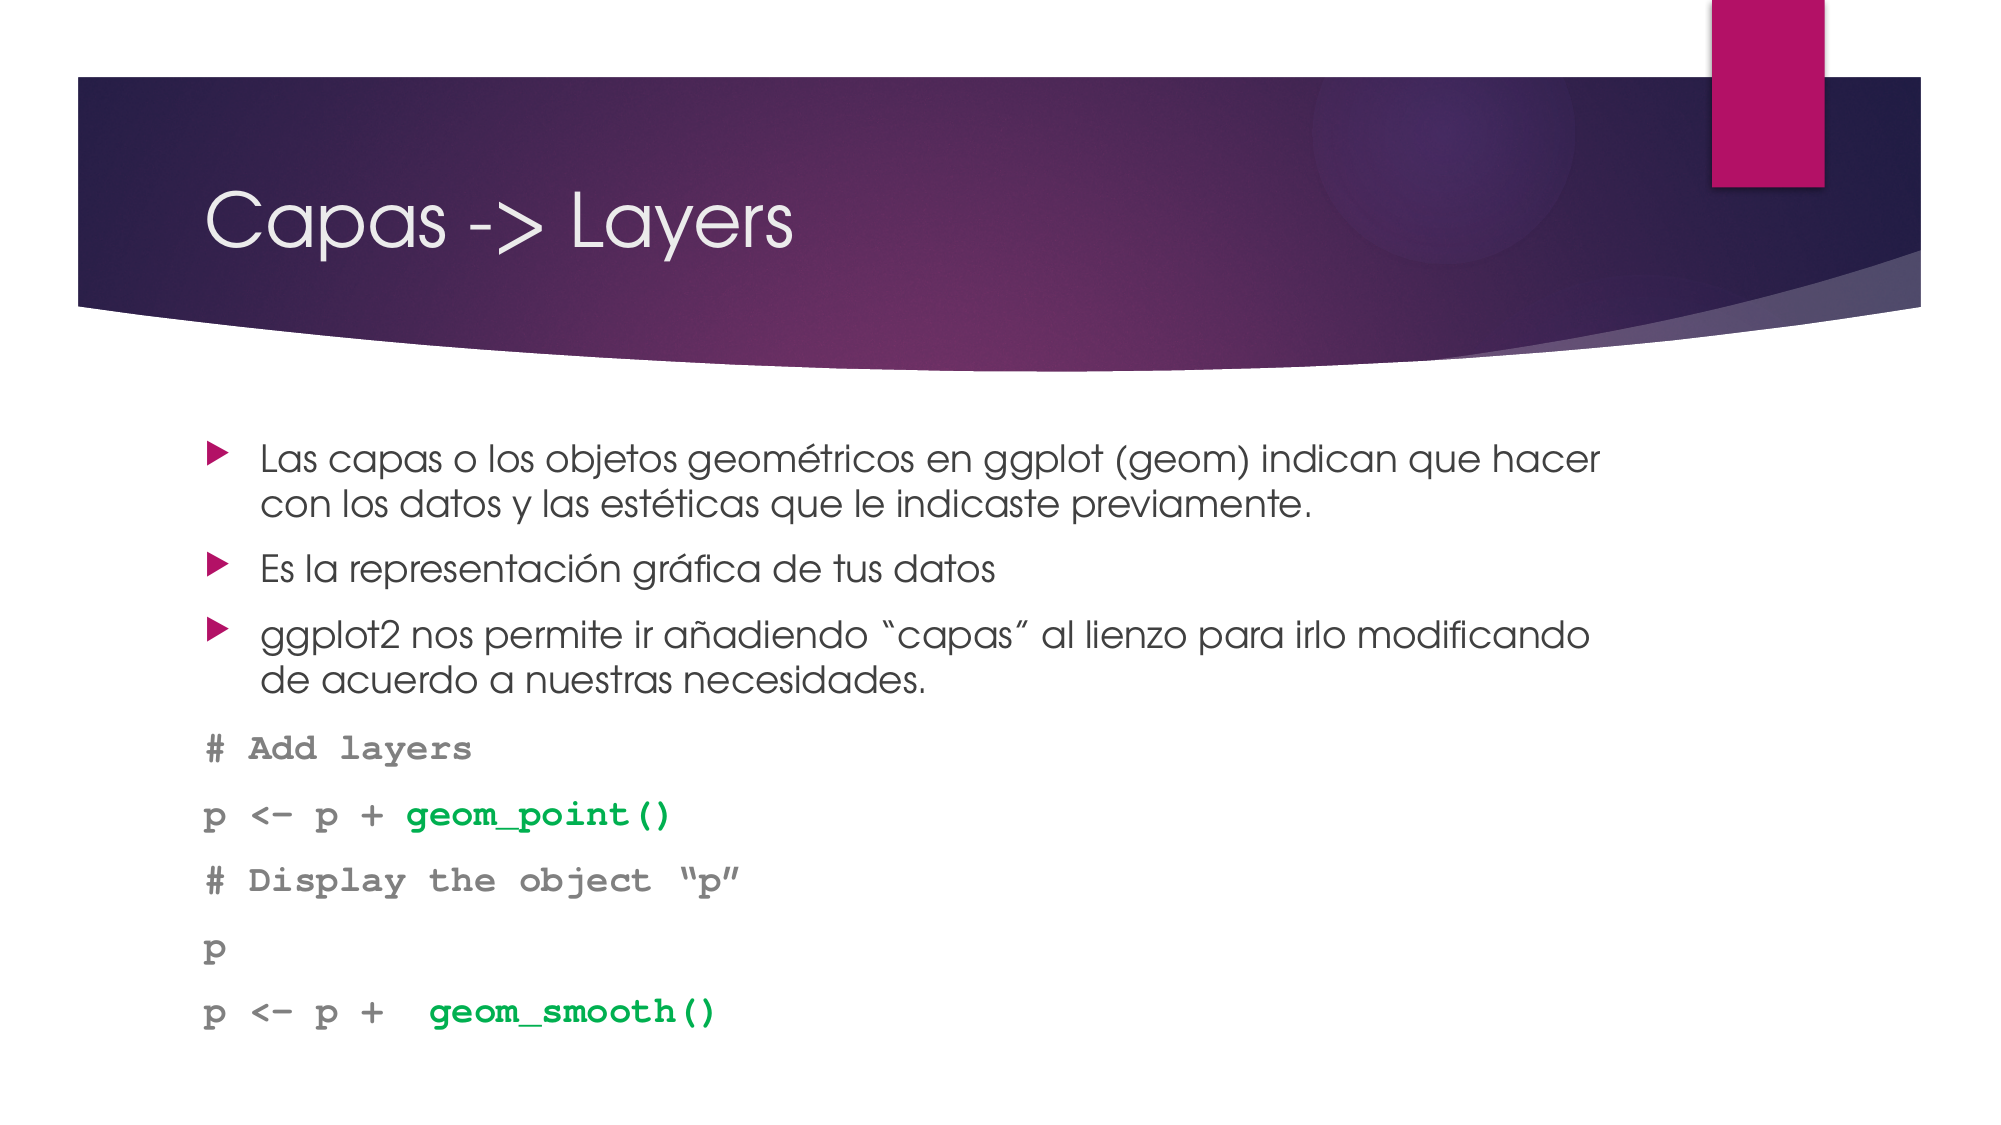

# Capas -> Layers
Las capas o los objetos geométricos en ggplot (geom) indican que hacer con los datos y las estéticas que le indicaste previamente.
Es la representación gráfica de tus datos
ggplot2 nos permite ir añadiendo “capas” al lienzo para irlo modificando de acuerdo a nuestras necesidades.
# Add layers
p <- p + geom_point()
# Display the object “p”
p
p <- p +  geom_smooth()